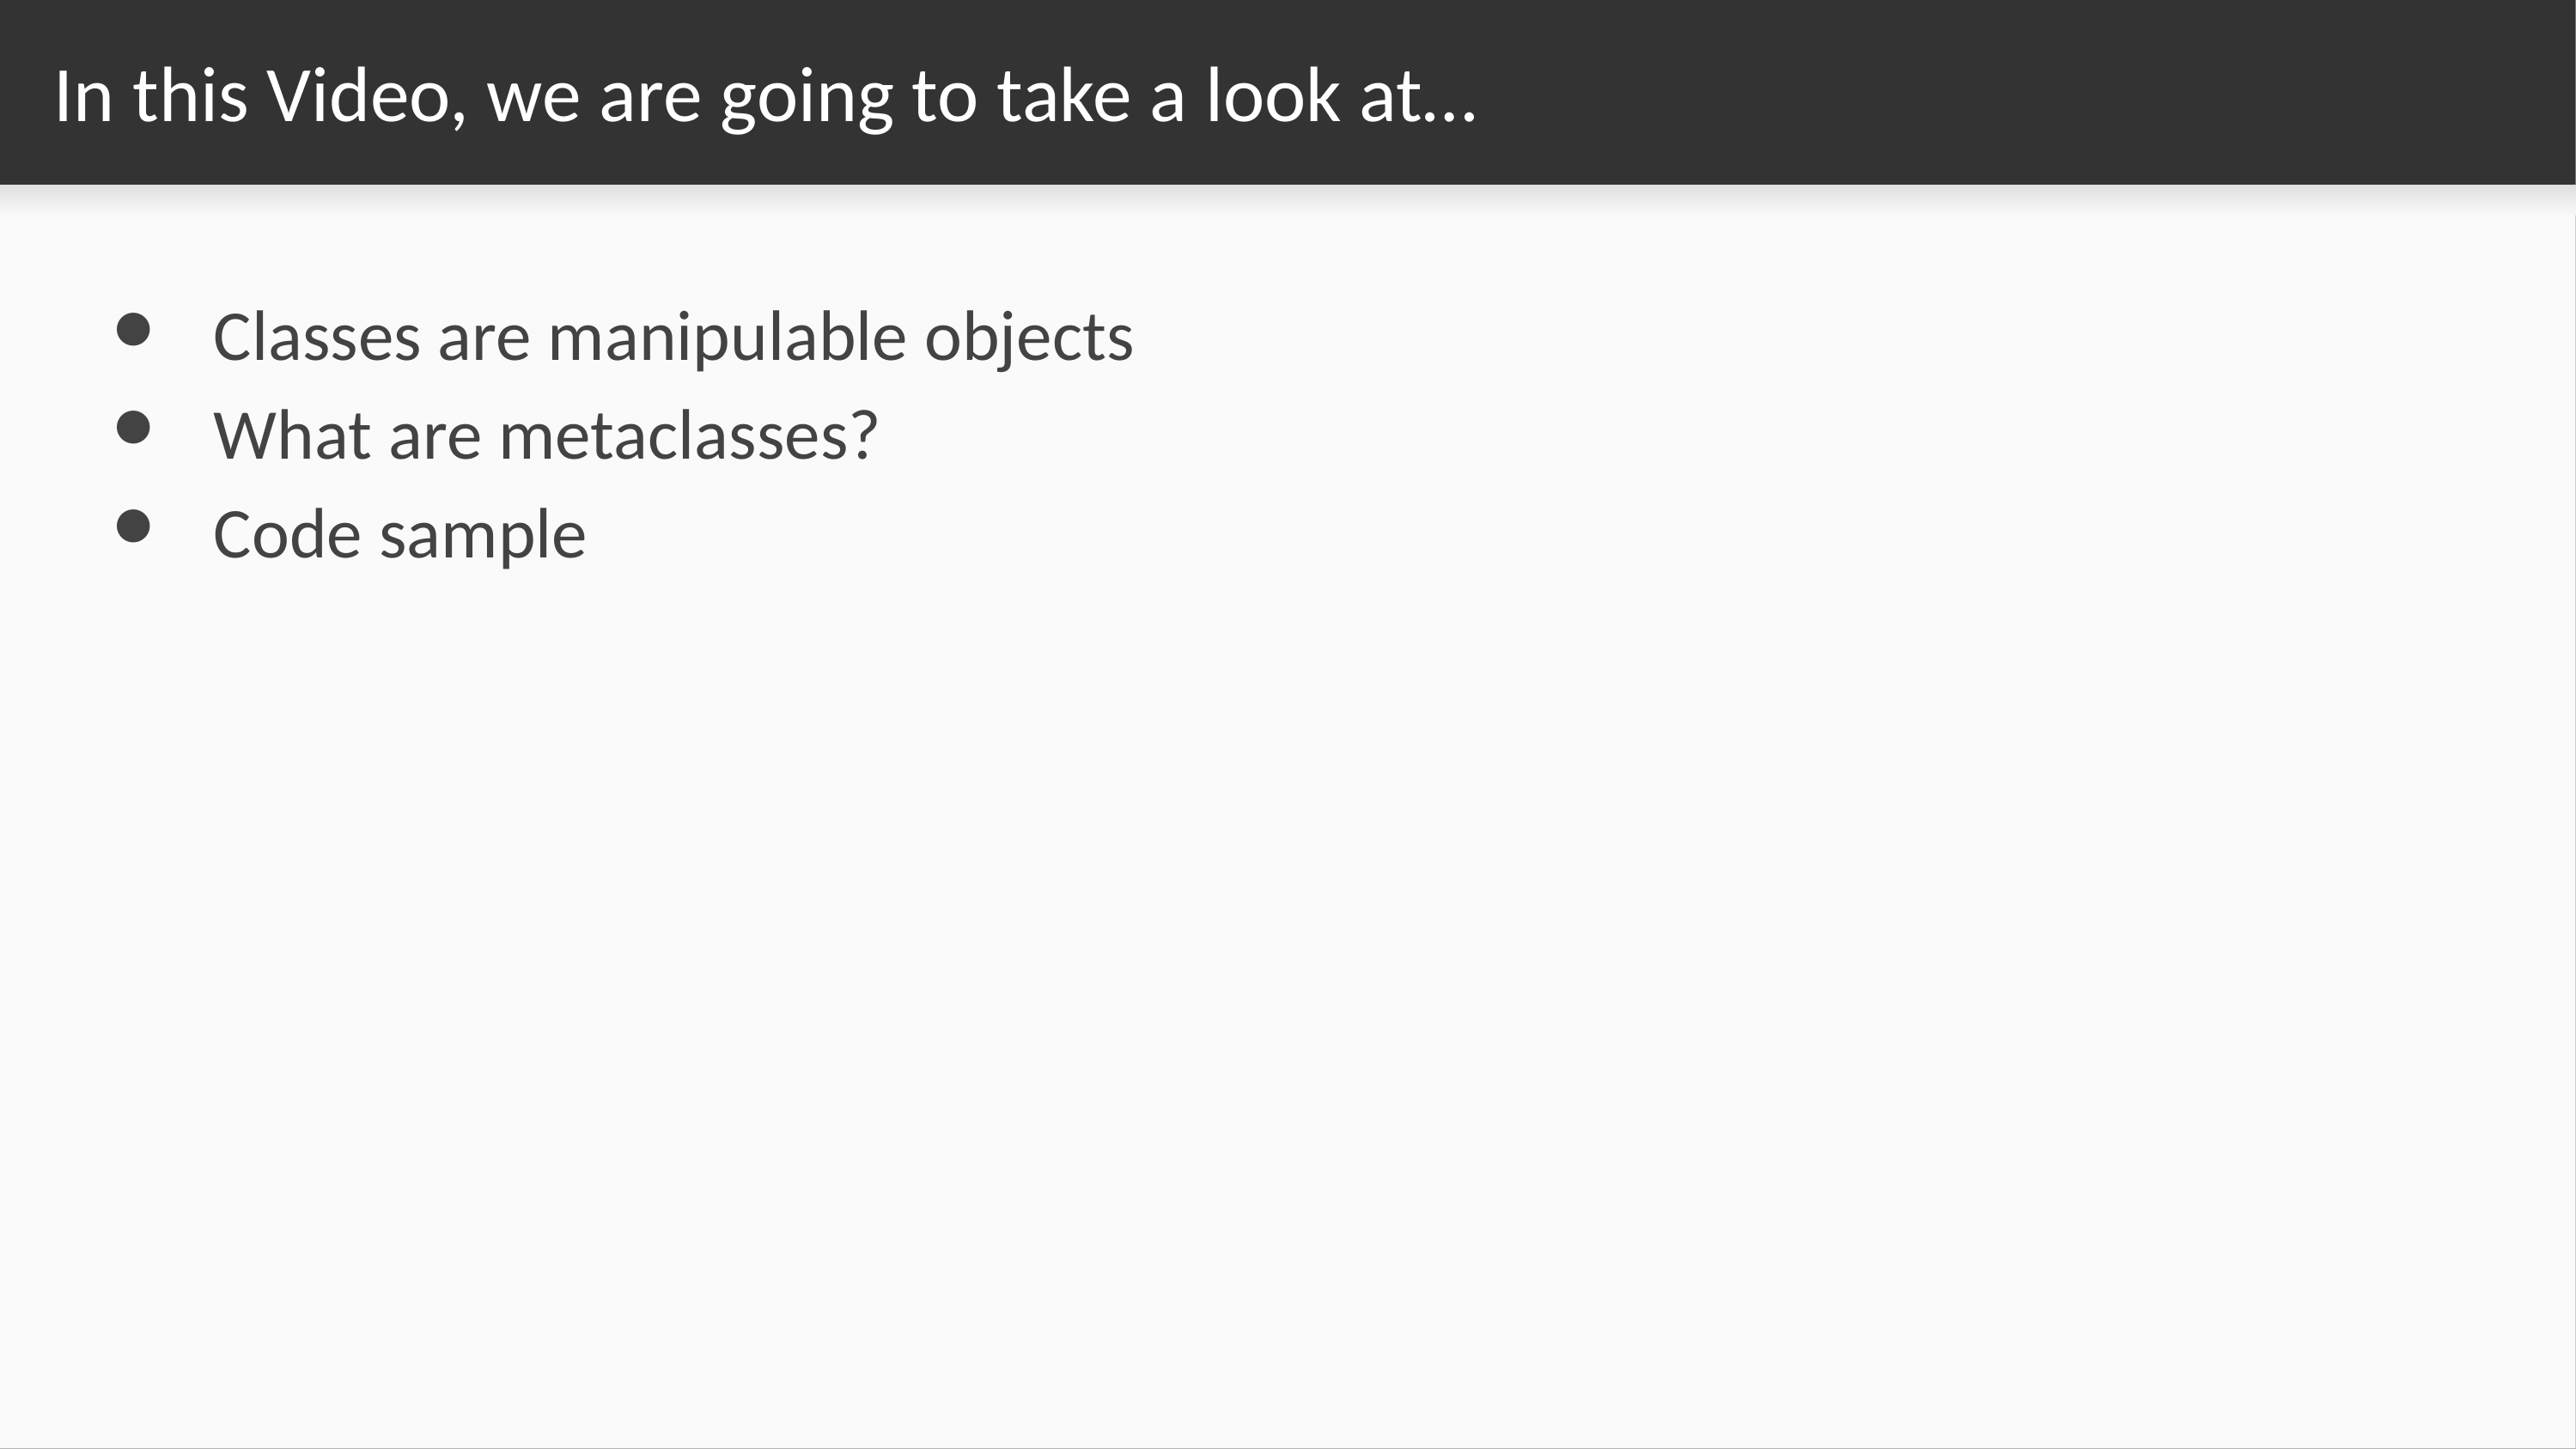

# In this Video, we are going to take a look at…
Classes are manipulable objects
What are metaclasses?
Code sample